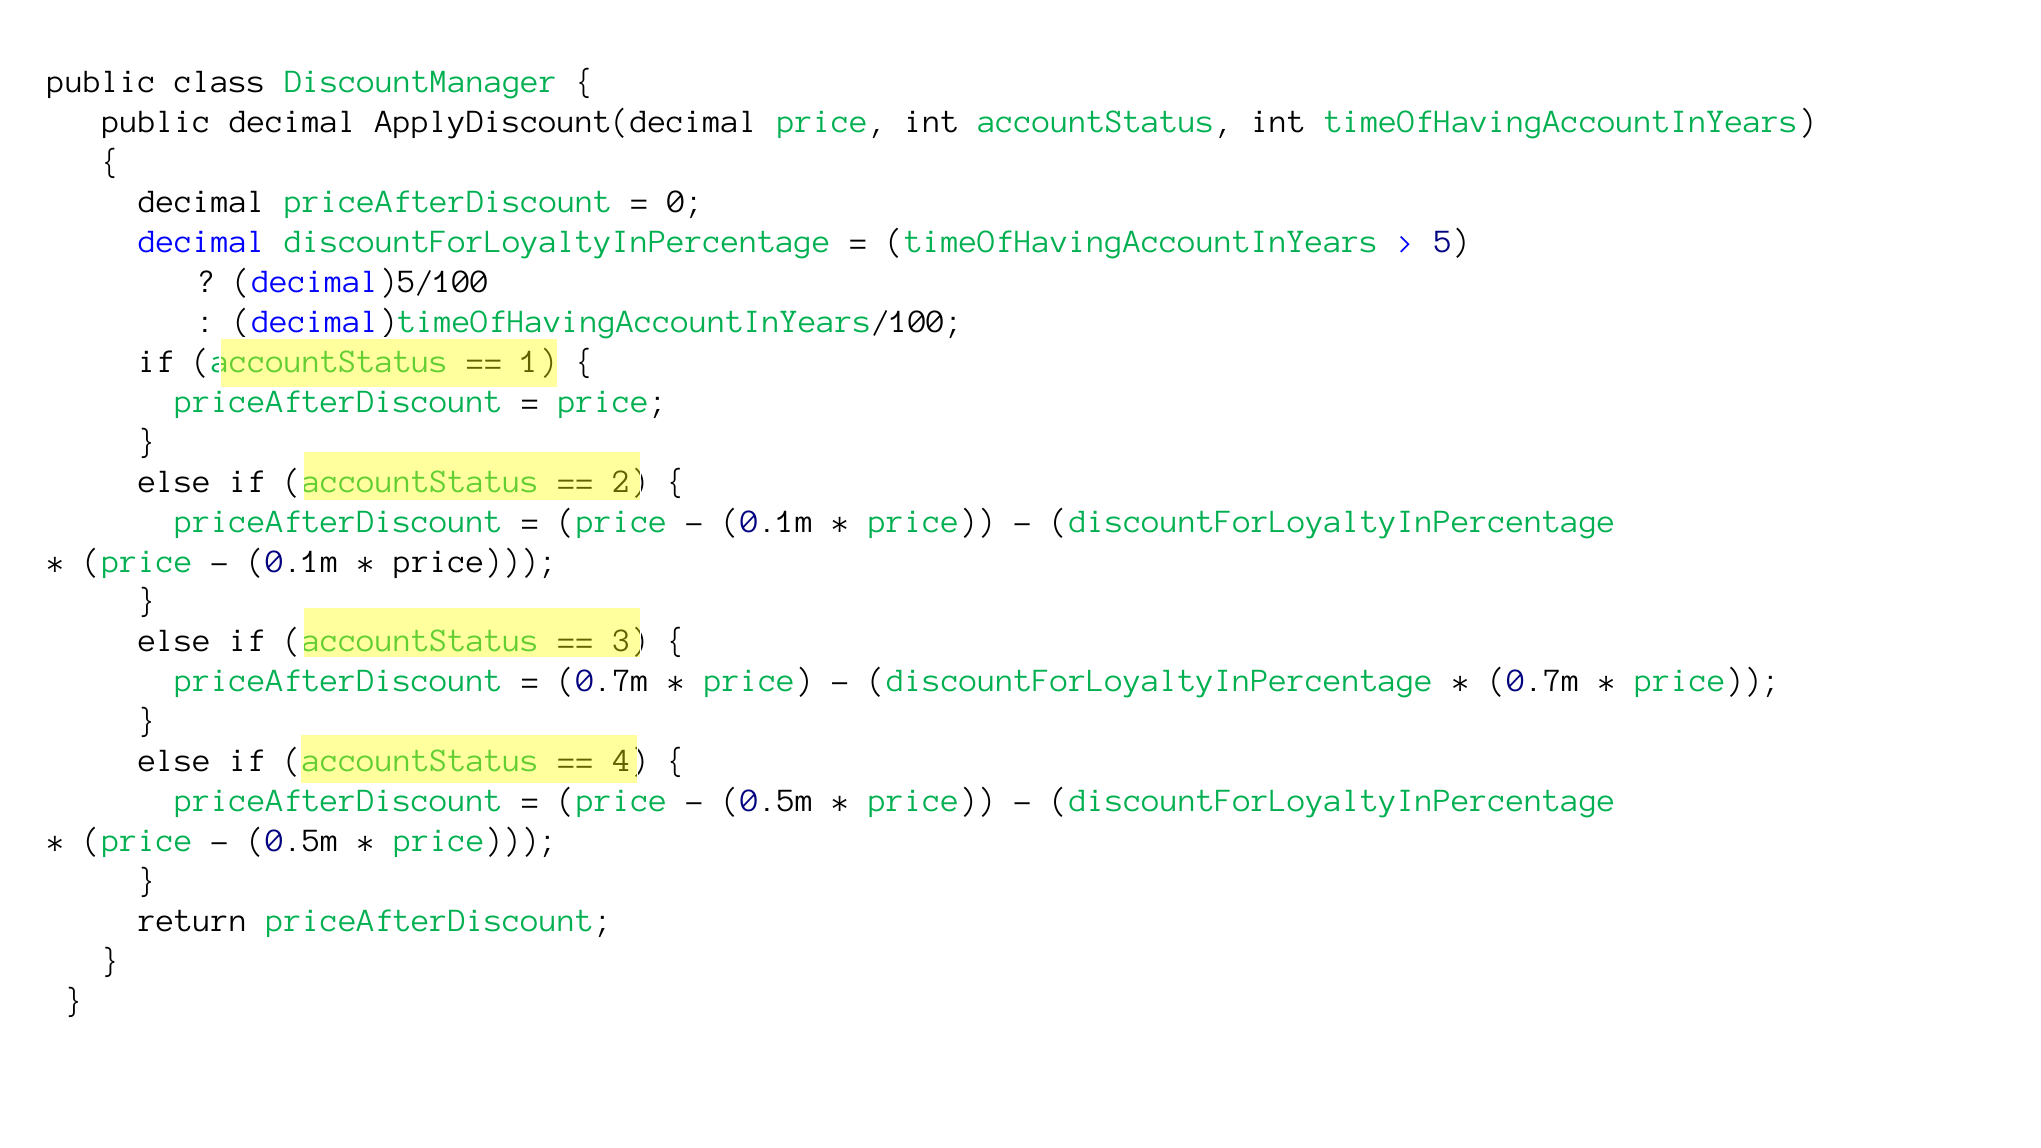

public class DiscountManager {
   public decimal ApplyDiscount(decimal price, int accountStatus, int timeOfHavingAccountInYears)
   {
     decimal priceAfterDiscount = 0;
     decimal discountForLoyaltyInPercentage = (timeOfHavingAccountInYears > 5)
	? (decimal)5/100
	: (decimal)timeOfHavingAccountInYears/100;
     if (accountStatus == 1) {
       priceAfterDiscount = price;
     }
     else if (accountStatus == 2) {
       priceAfterDiscount = (price - (0.1m * price)) - (discountForLoyaltyInPercentage * (price - (0.1m * price)));
     }
     else if (accountStatus == 3) {
       priceAfterDiscount = (0.7m * price) - (discountForLoyaltyInPercentage * (0.7m * price));
     }
     else if (accountStatus == 4) {
       priceAfterDiscount = (price - (0.5m * price)) - (discountForLoyaltyInPercentage * (price - (0.5m * price)));
     }
     return priceAfterDiscount;
   }
 }